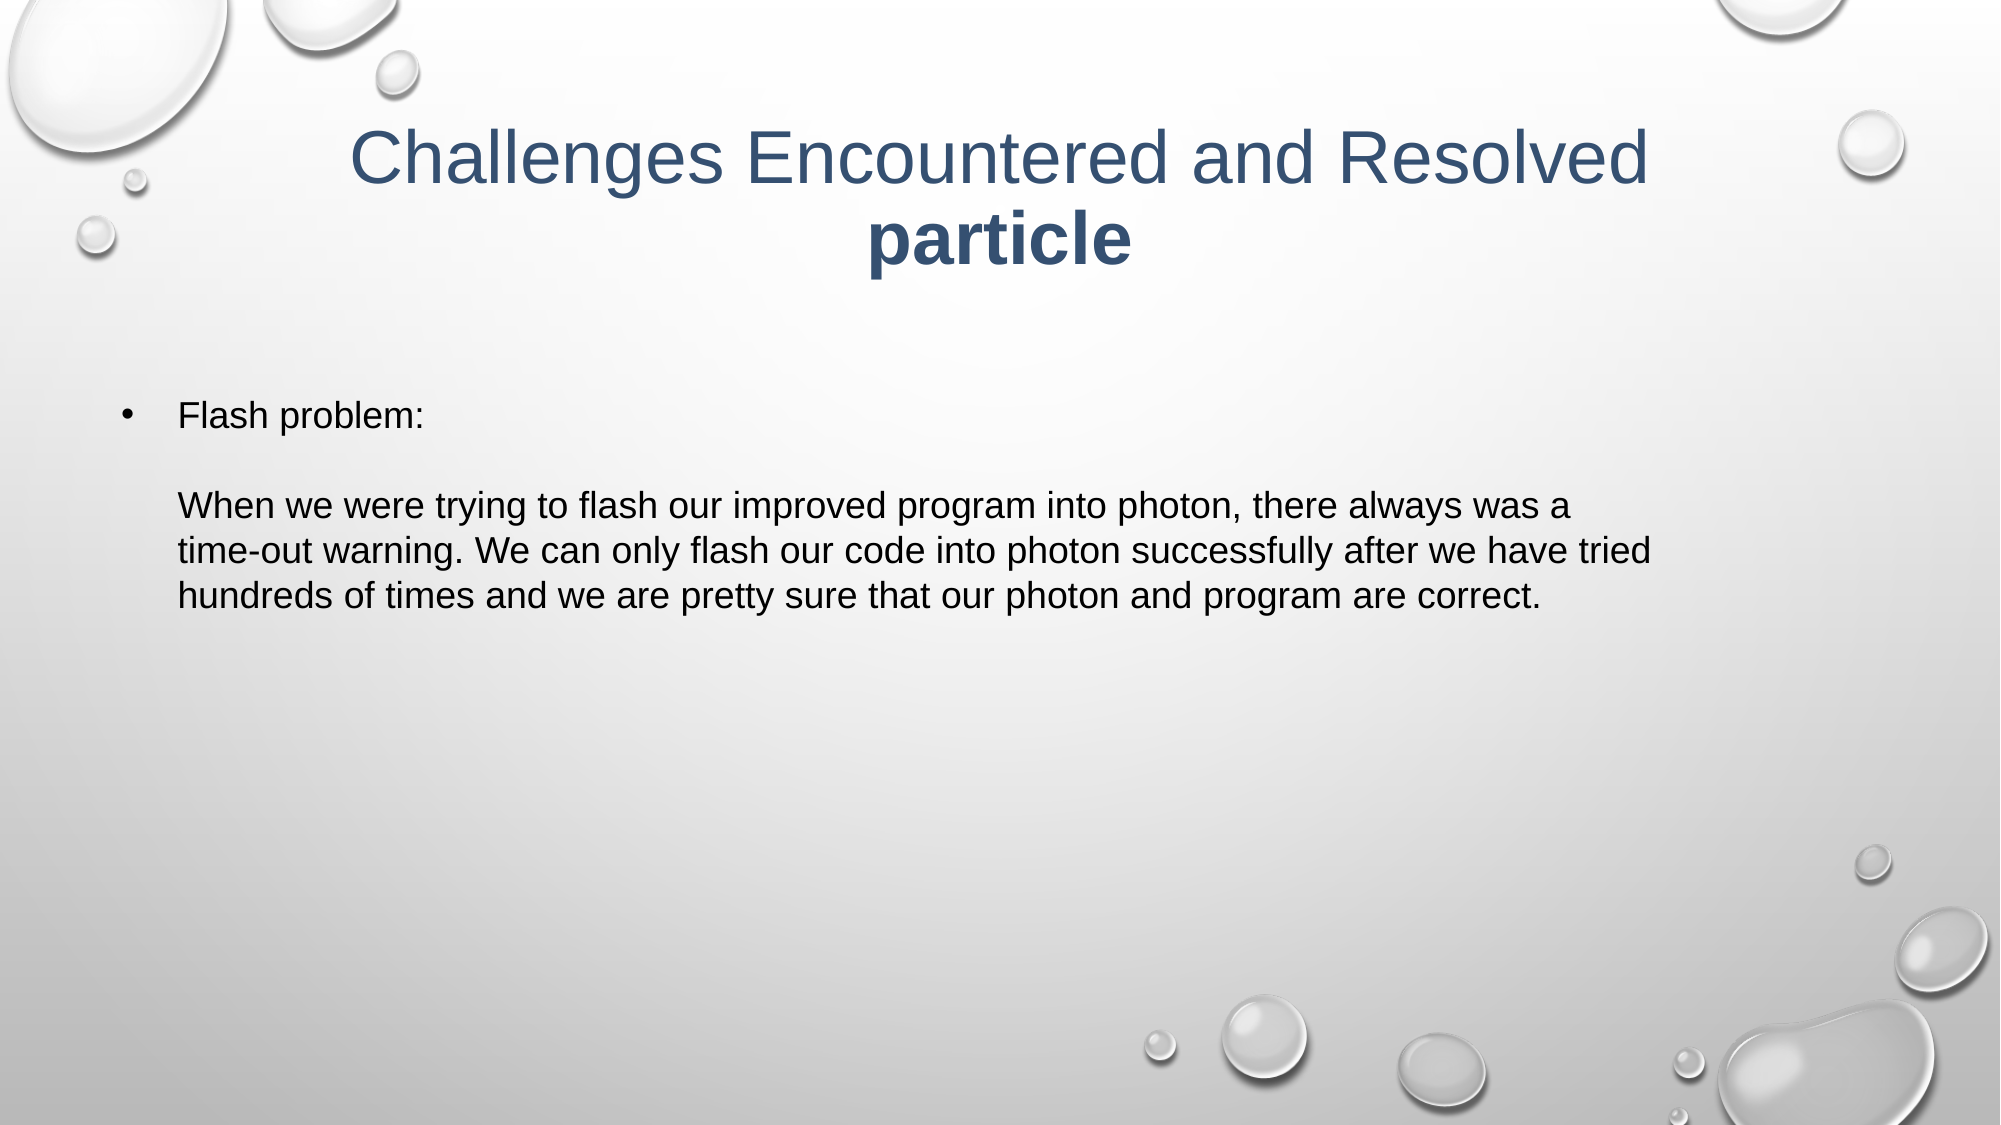

Challenges Encountered and Resolved
particle
Flash problem:

	When we were trying to flash our improved program into photon, there always was a time-out warning. We can only flash our code into photon successfully after we have tried hundreds of times and we are pretty sure that our photon and program are correct.